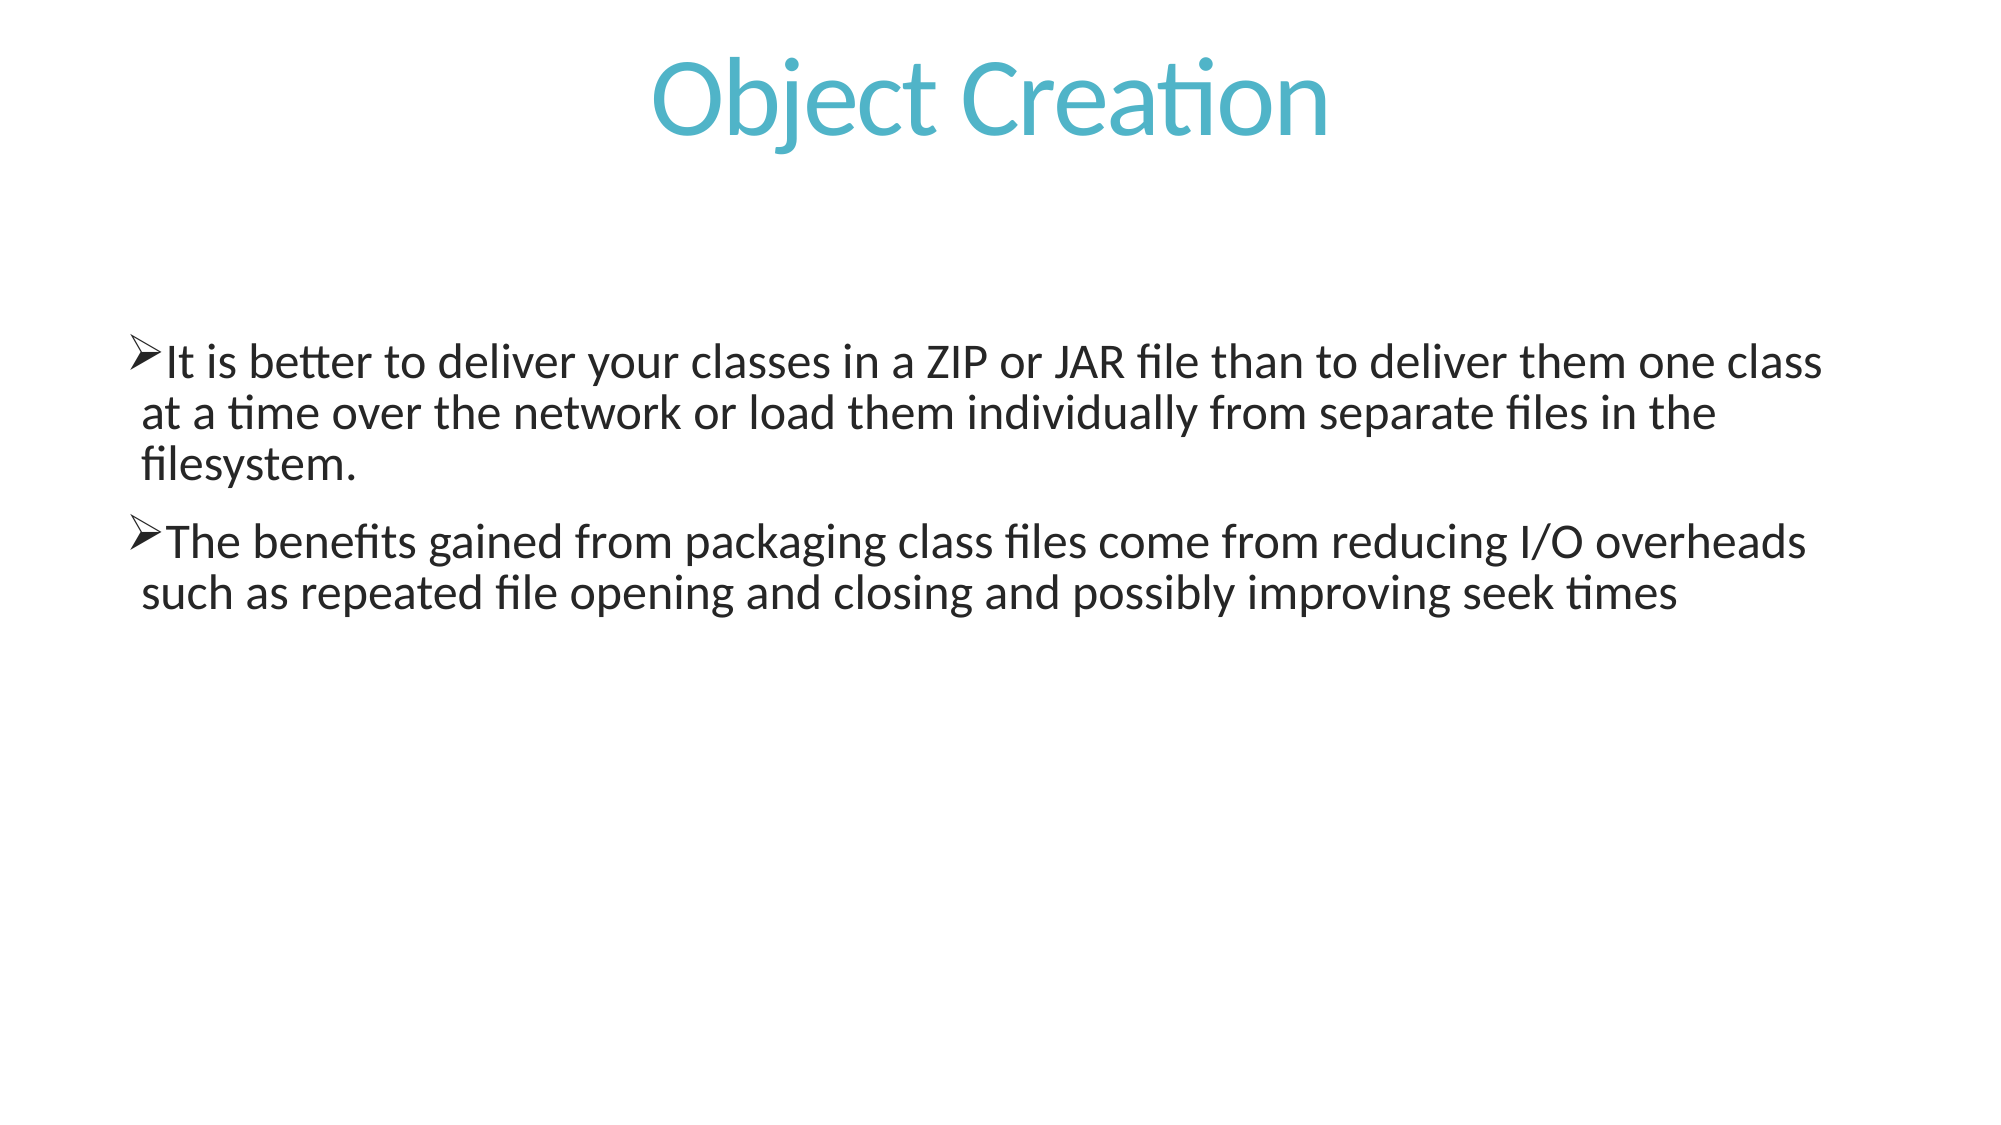

# Object Creation
It is better to deliver your classes in a ZIP or JAR file than to deliver them one class at a time over the network or load them individually from separate files in the filesystem.
The benefits gained from packaging class files come from reducing I/O overheads such as repeated file opening and closing and possibly improving seek times